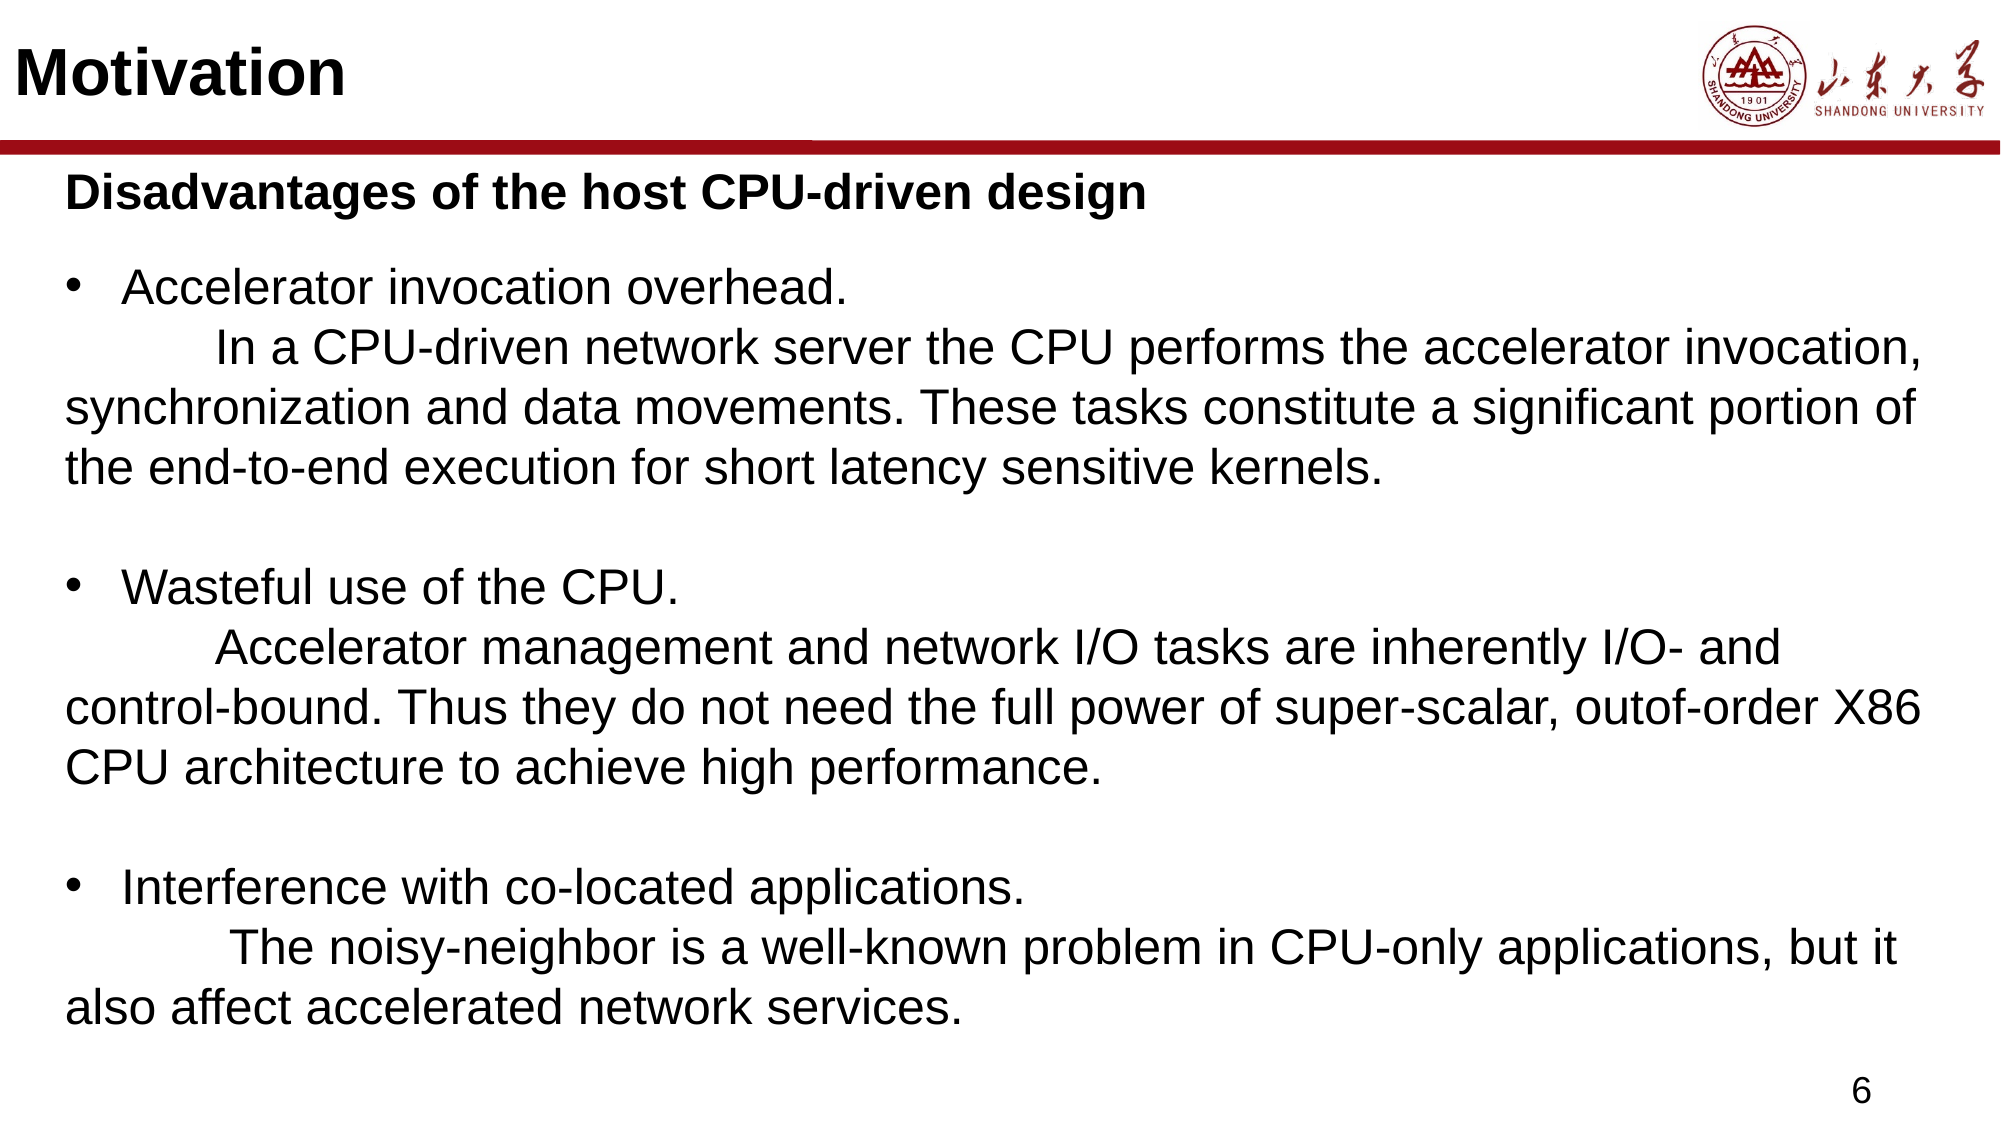

# Motivation
Disadvantages of the host CPU-driven design

Accelerator invocation overhead.
	In a CPU-driven network server the CPU performs the accelerator invocation,   synchronization and data movements. These tasks constitute a significant portion of the end-to-end execution for short latency sensitive kernels.

Wasteful use of the CPU.
	Accelerator management and network I/O tasks are inherently I/O- and control-bound. Thus they do not need the full power of super-scalar, outof-order X86 CPU architecture to achieve high performance.

Interference with co-located applications.
	 The noisy-neighbor is a well-known problem in CPU-only applications, but it also affect accelerated network services.

6